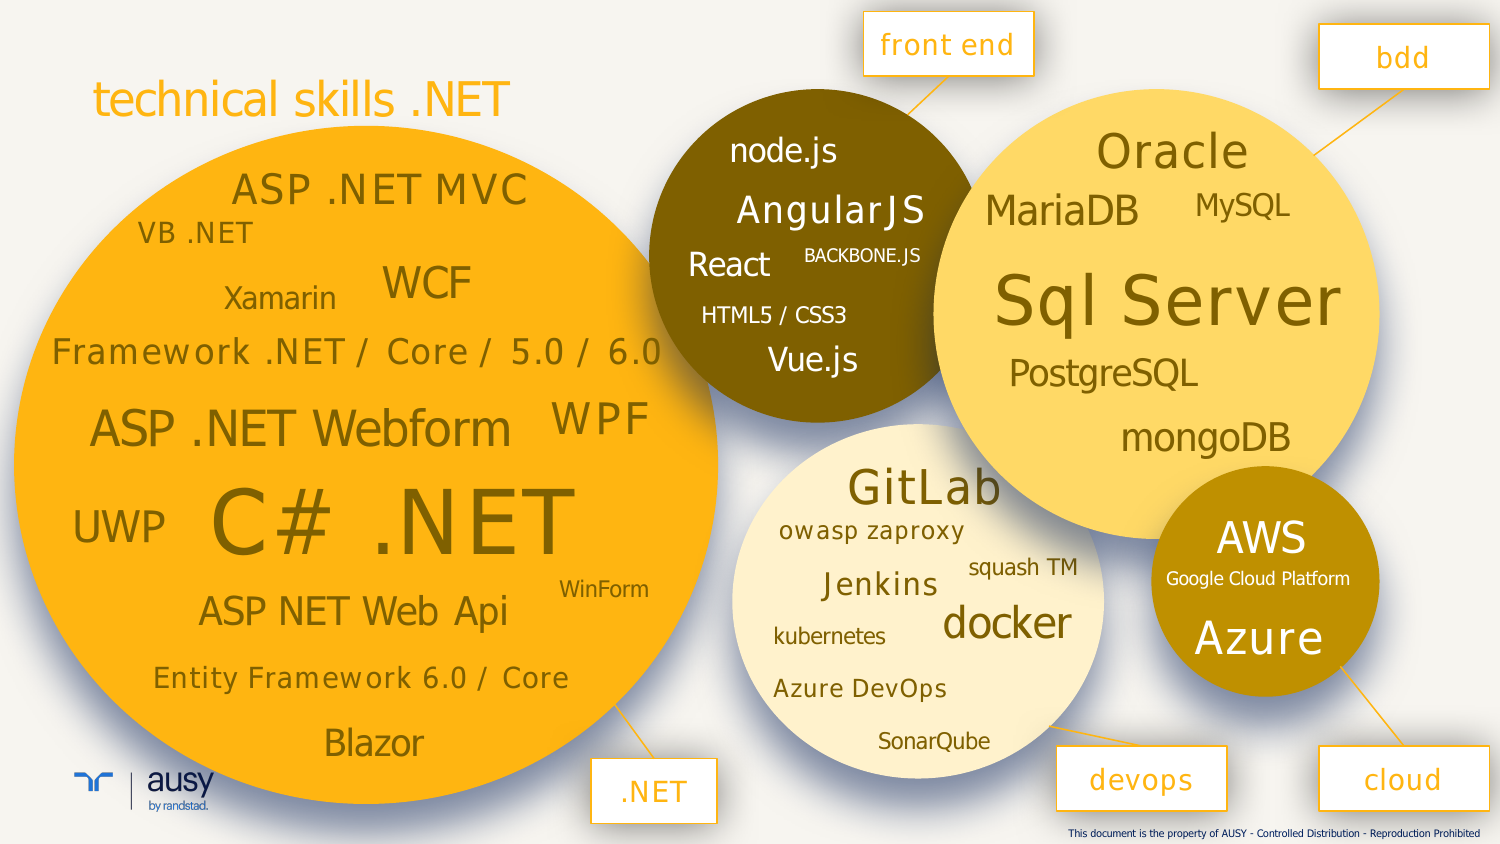

front end
bdd
# technical skills .NET

Oracle
node.js

ASP .NET MVC
MariaDB
MySQL
AngularJS
VB .NET
React
BACKBONE.JS
WCF
Sql Server
Xamarin
HTML5 / CSS3
Framework .NET / Core / 5.0 / 6.0
Vue.js
PostgreSQL
WPF
ASP .NET Webform
mongoDB

GitLab
C# .NET

UWP
AWS
owasp zaproxy
squash TM
Jenkins
Google Cloud Platform
ASP NET Web Api
WinForm
docker
Azure
kubernetes
Entity Framework 6.0 / Core
Azure DevOps
Blazor
SonarQube
devops
cloud
.NET